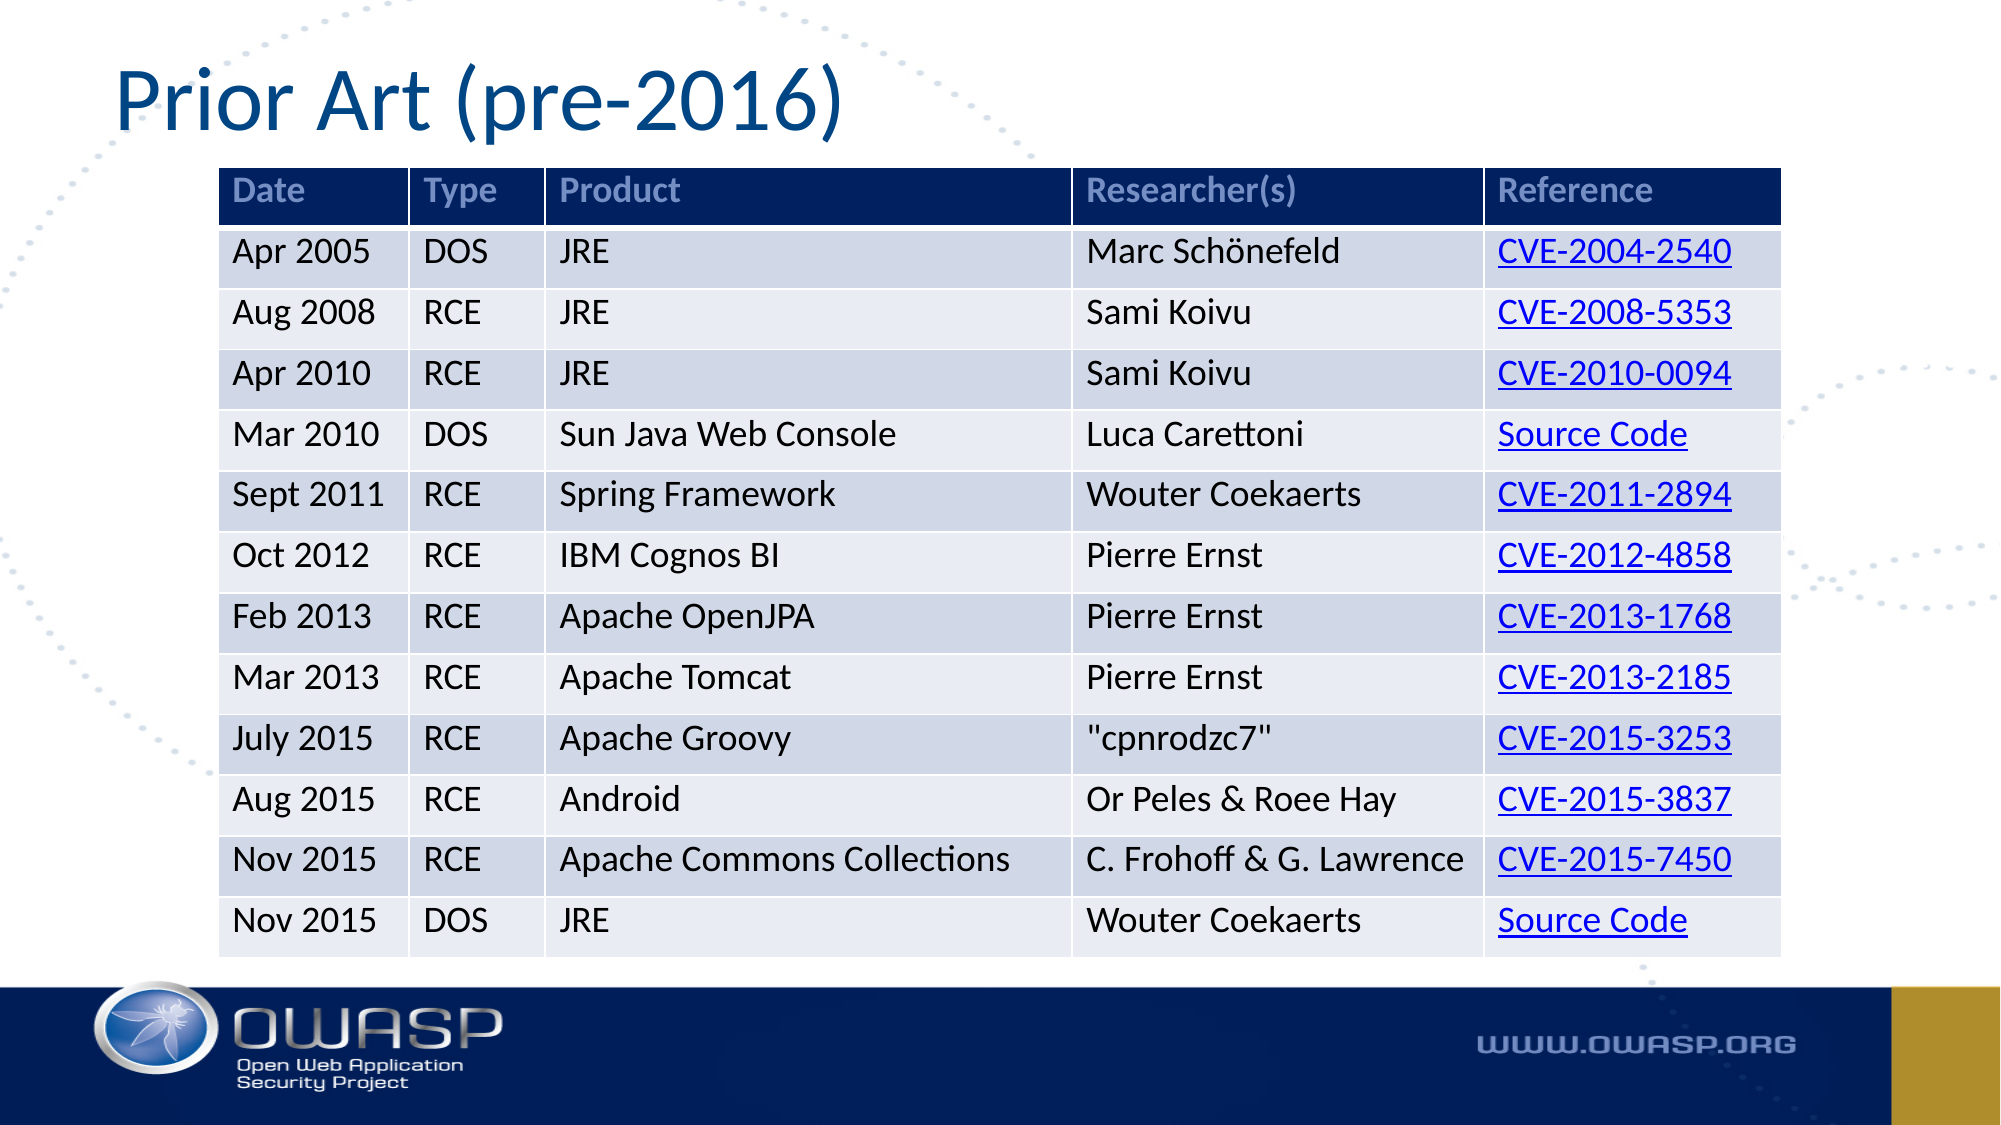

# Prior Art (pre-2016)
| Date | Type | Product | Researcher(s) | Reference |
| --- | --- | --- | --- | --- |
| Apr 2005 | DOS | JRE | Marc Schönefeld | CVE-2004-2540 |
| Aug 2008 | RCE | JRE | Sami Koivu | CVE-2008-5353 |
| Apr 2010 | RCE | JRE | Sami Koivu | CVE-2010-0094 |
| Mar 2010 | DOS | Sun Java Web Console | Luca Carettoni | Source Code |
| Sept 2011 | RCE | Spring Framework | Wouter Coekaerts | CVE-2011-2894 |
| Oct 2012 | RCE | IBM Cognos BI | Pierre Ernst | CVE-2012-4858 |
| Feb 2013 | RCE | Apache OpenJPA | Pierre Ernst | CVE-2013-1768 |
| Mar 2013 | RCE | Apache Tomcat | Pierre Ernst | CVE-2013-2185 |
| July 2015 | RCE | Apache Groovy | "cpnrodzc7" | CVE-2015-3253 |
| Aug 2015 | RCE | Android | Or Peles & Roee Hay | CVE-2015-3837 |
| Nov 2015 | RCE | Apache Commons Collections | C. Frohoff & G. Lawrence | CVE-2015-7450 |
| Nov 2015 | DOS | JRE | Wouter Coekaerts | Source Code |